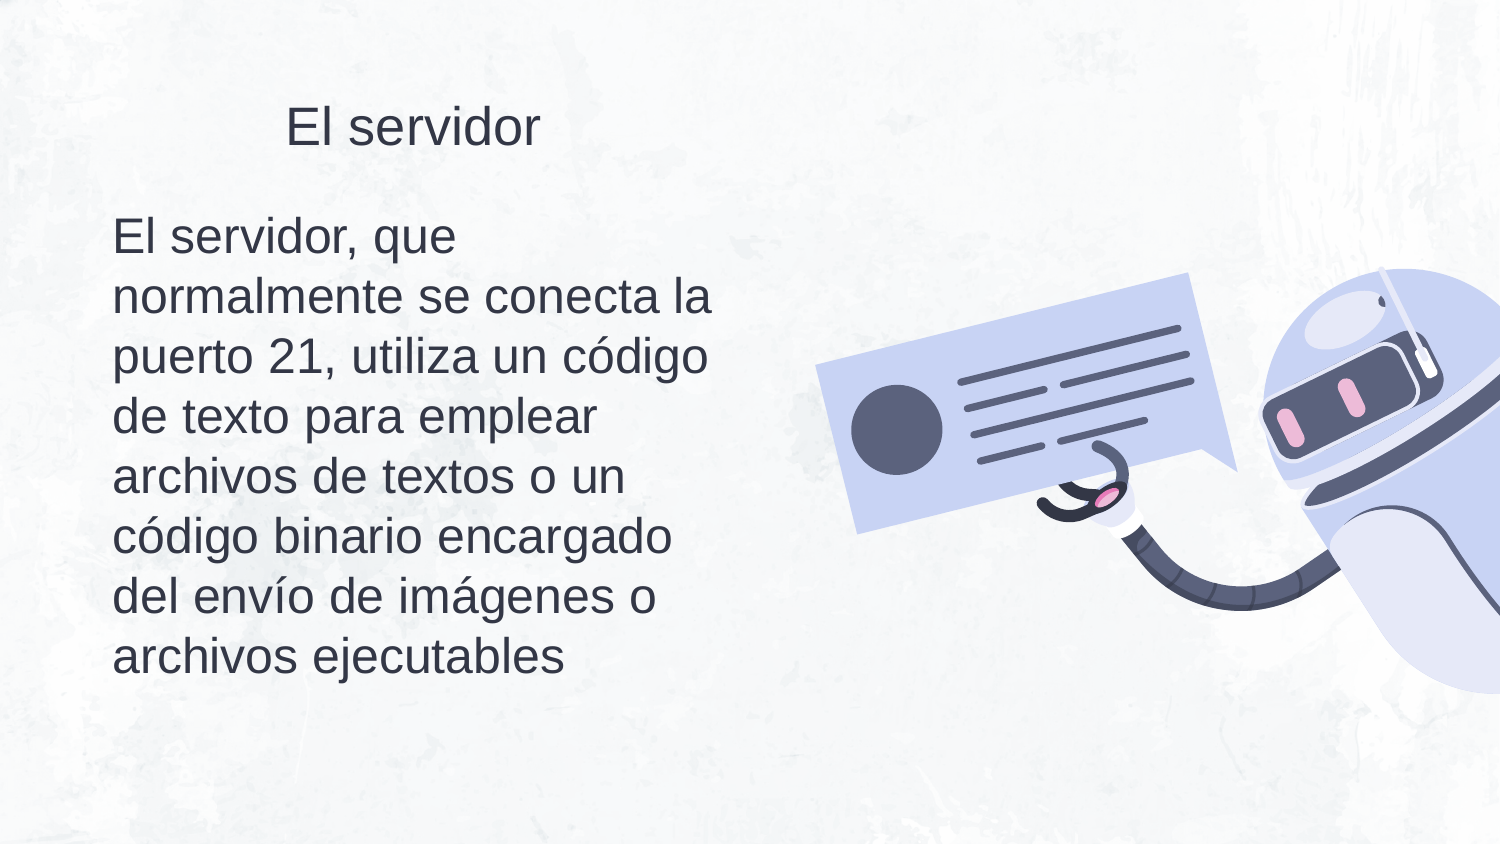

El servidor
El servidor, que normalmente se conecta la puerto 21, utiliza un código de texto para emplear archivos de textos o un código binario encargado del envío de imágenes o archivos ejecutables